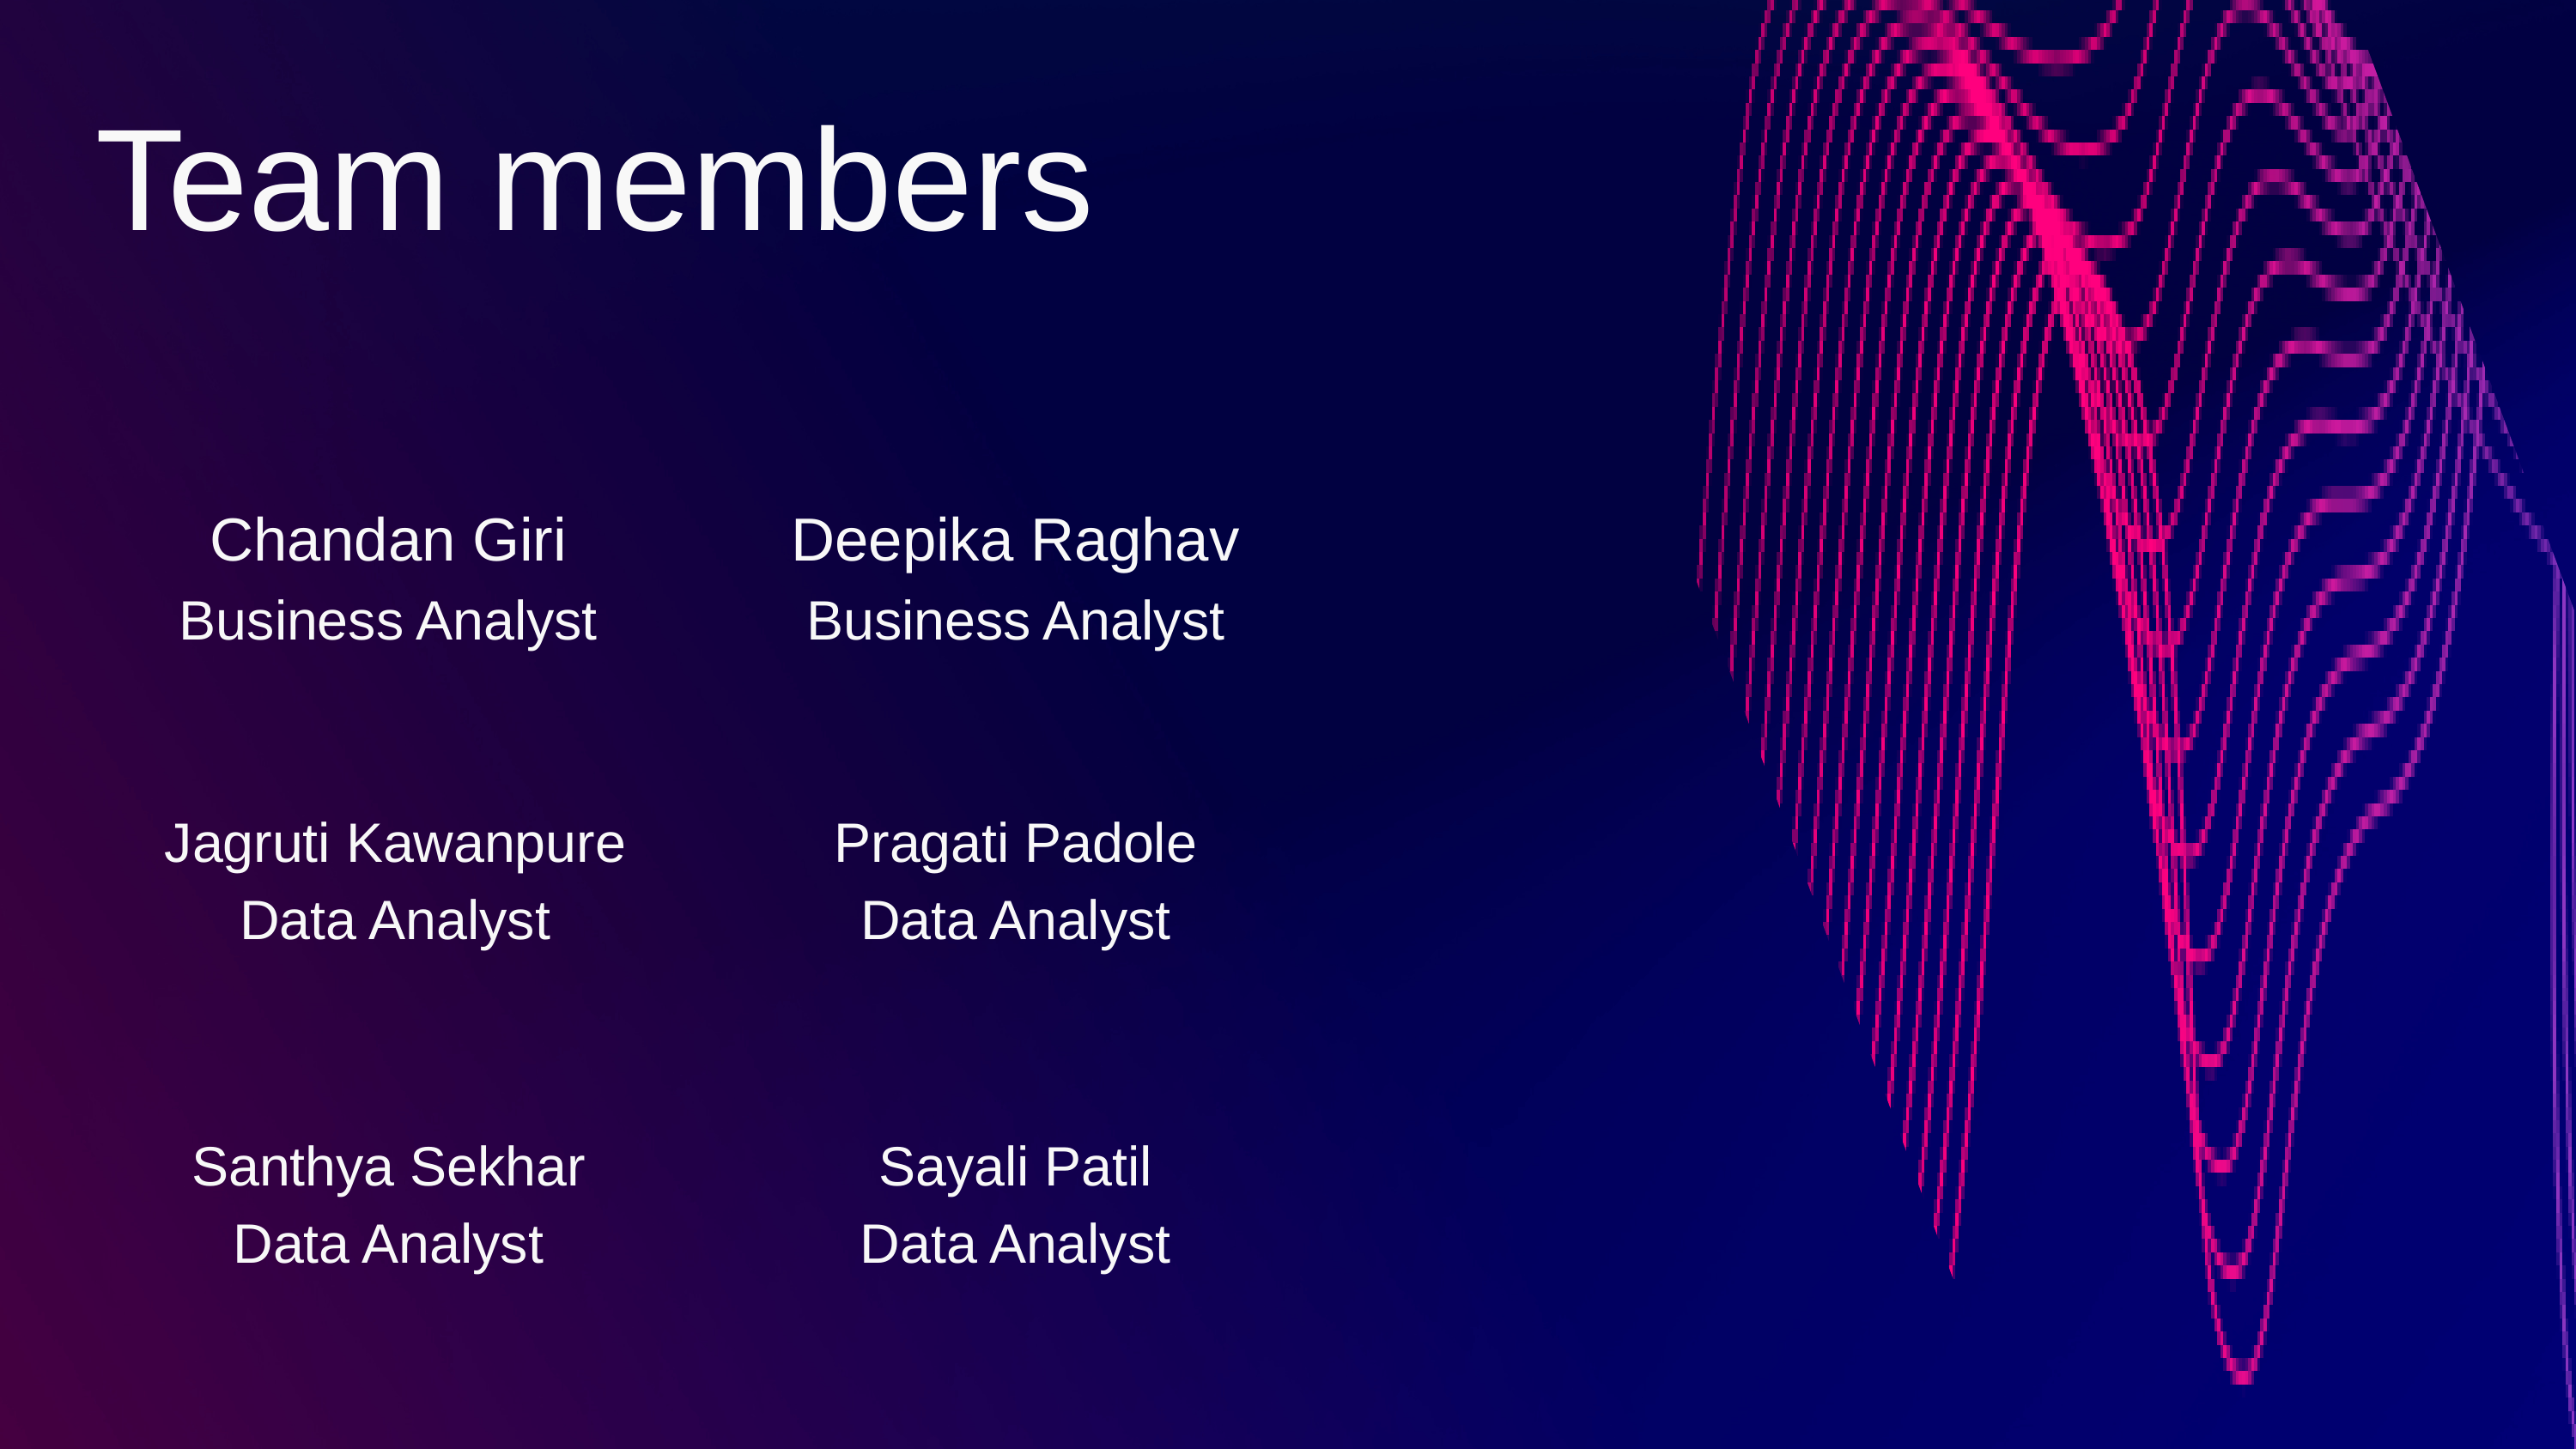

Team members

Chandan Giri
Business Analyst
Deepika Raghav
Business Analyst
Jagruti Kawanpure
Data Analyst
Pragati Padole
Data Analyst
Santhya Sekhar
Data Analyst
Sayali Patil
Data Analyst